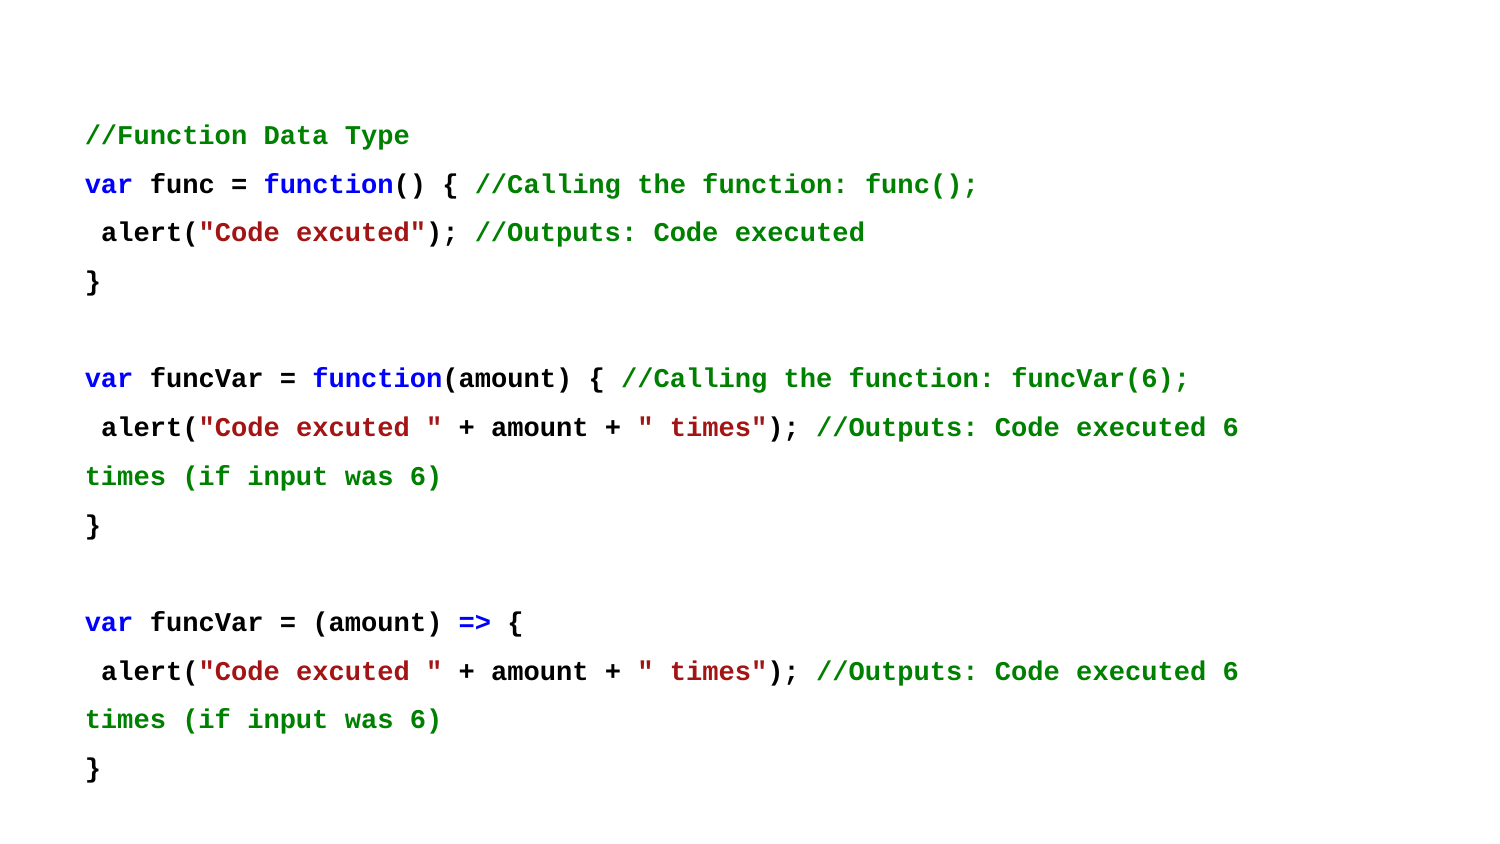

//Function Data Type
var func = function() { //Calling the function: func();
 alert("Code excuted"); //Outputs: Code executed
}

var funcVar = function(amount) { //Calling the function: funcVar(6);
 alert("Code excuted " + amount + " times"); //Outputs: Code executed 6 times (if input was 6)
}

var funcVar = (amount) => {
 alert("Code excuted " + amount + " times"); //Outputs: Code executed 6 times (if input was 6)
}